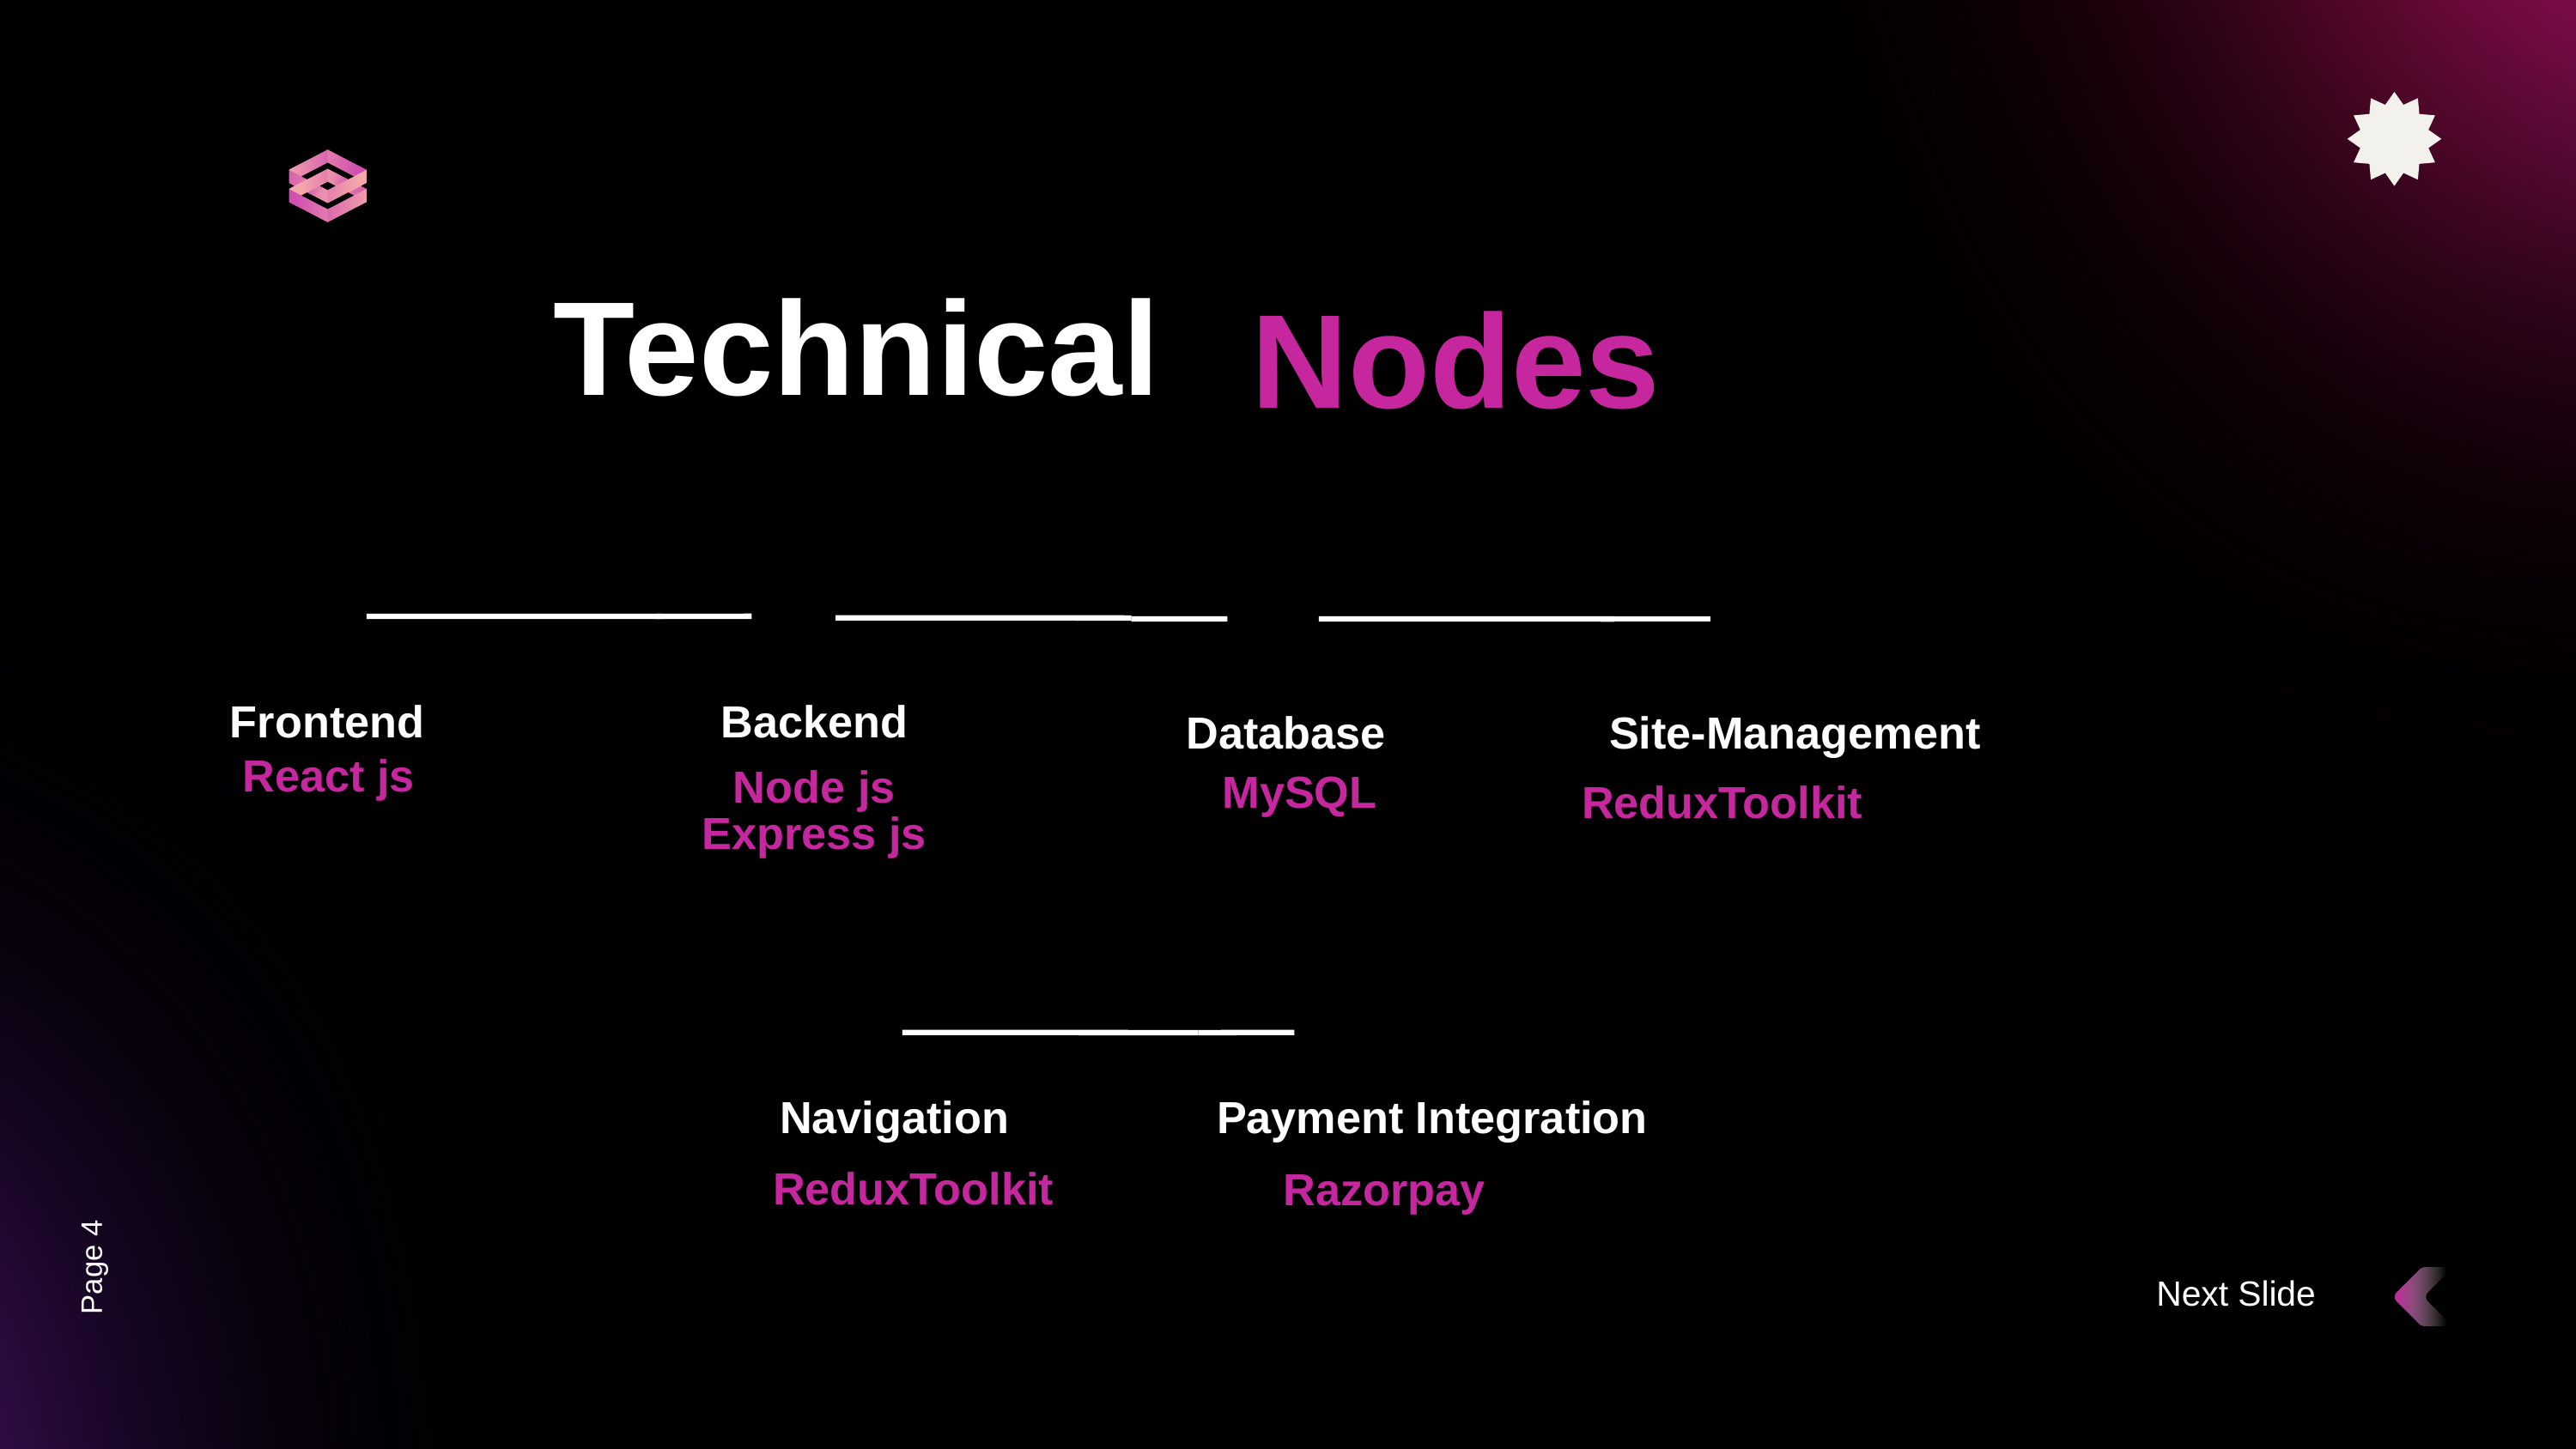

Technical
Nodes

Frontend
Backend
Database
Site-Management
React js
Node js
Express js
MySQL
ReduxToolkit

Navigation
Payment Integration

ReduxToolkit
Razorpay
Page 4

Next Slide